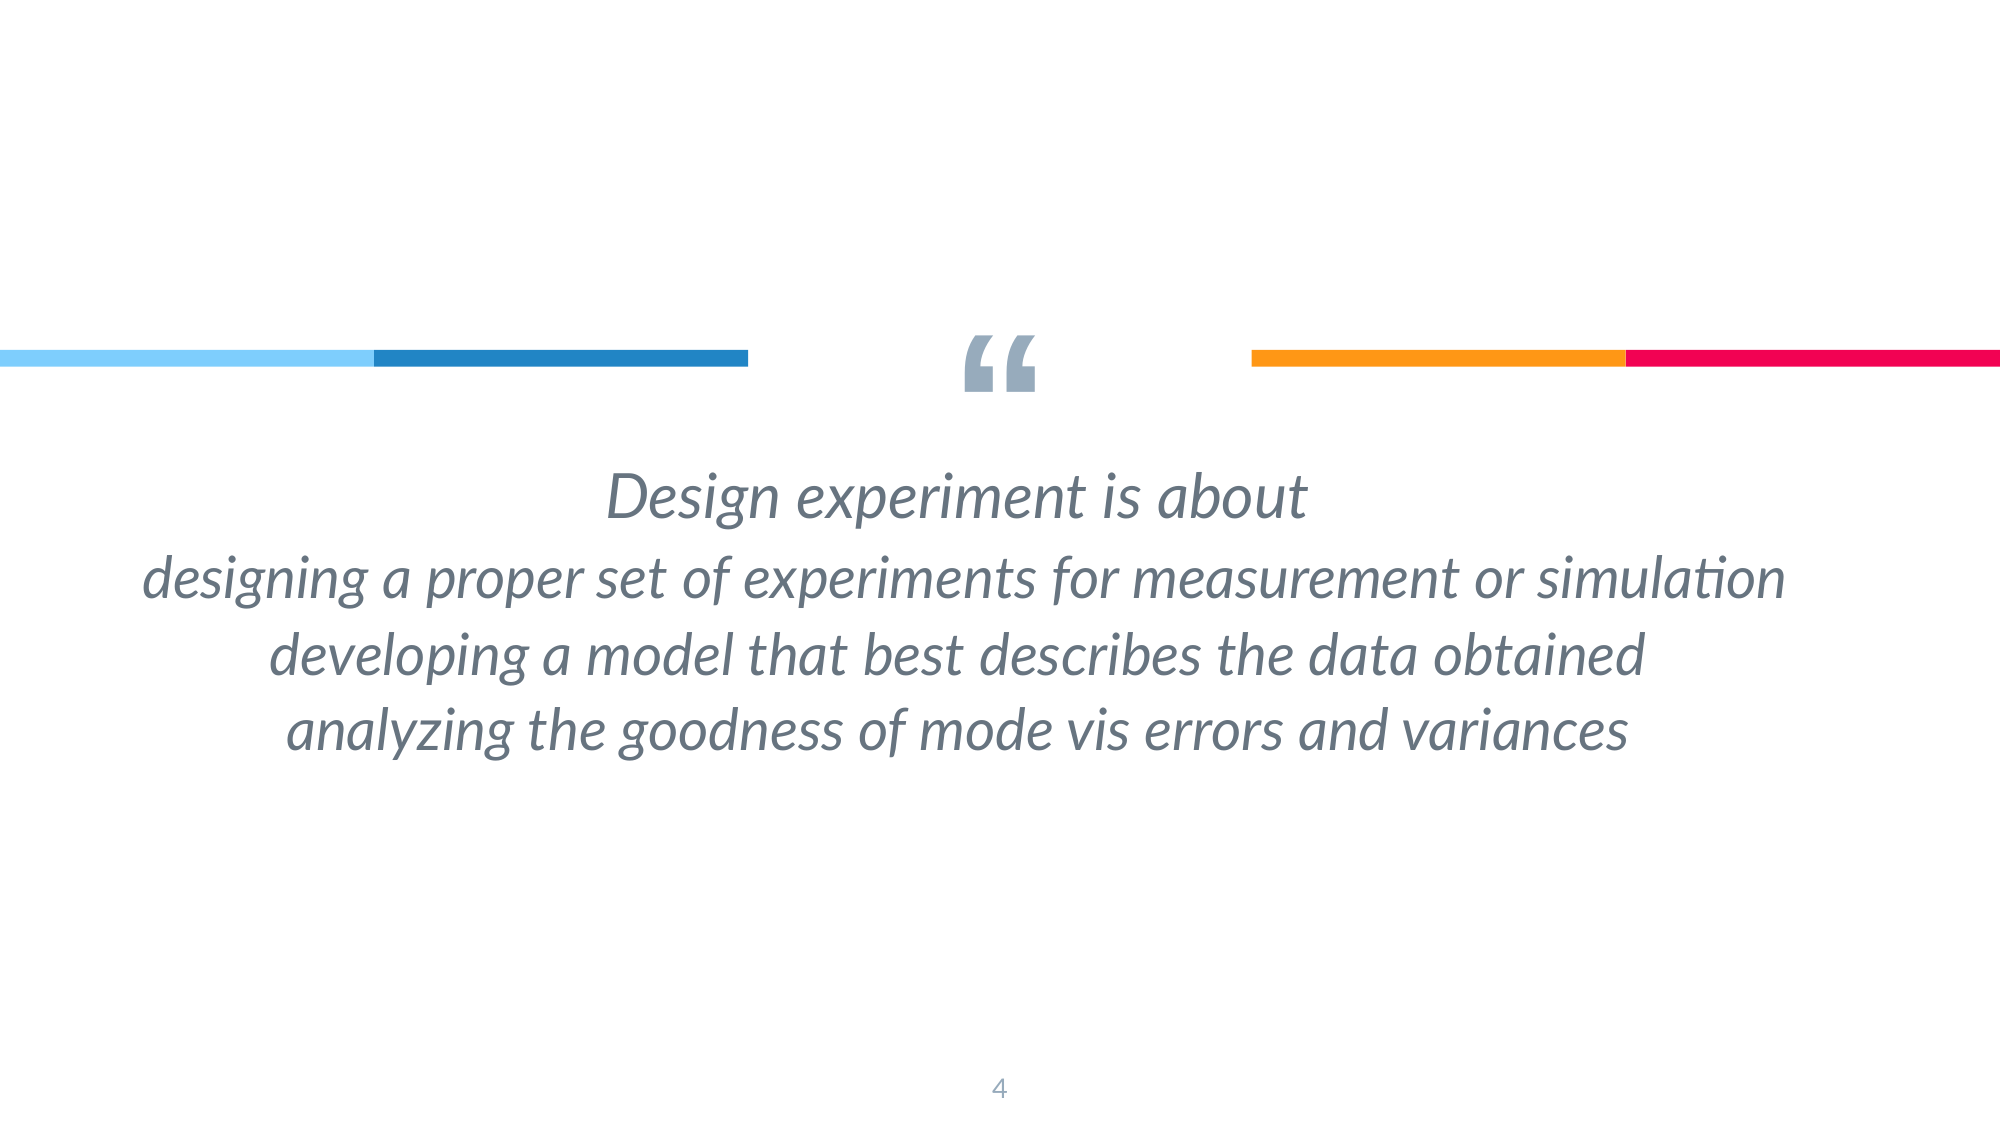

Design experiment is about
 designing a proper set of experiments for measurement or simulation
developing a model that best describes the data obtained
analyzing the goodness of mode vis errors and variances
4